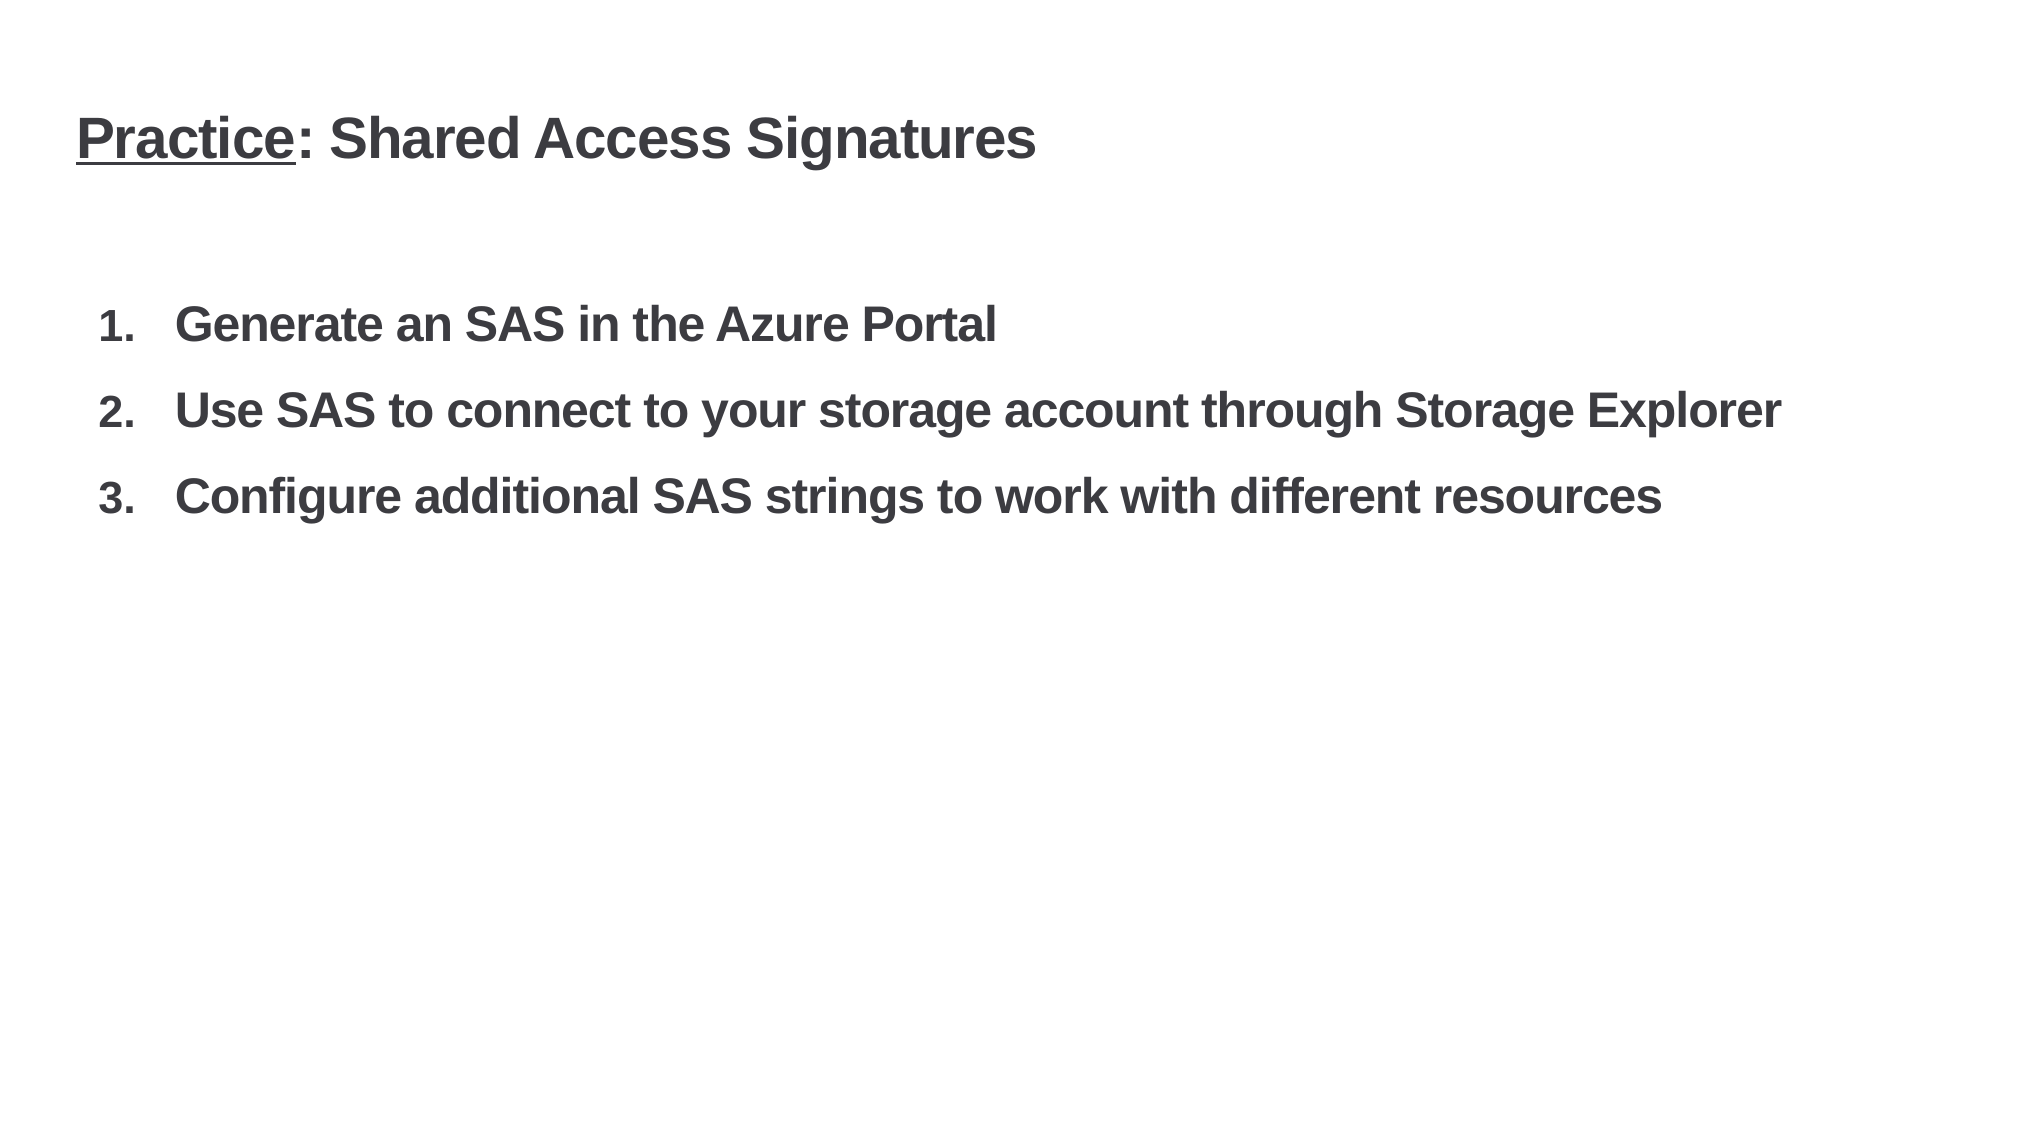

# Practice: Shared Access Signatures
Generate an SAS in the Azure Portal
Use SAS to connect to your storage account through Storage Explorer
Configure additional SAS strings to work with different resources